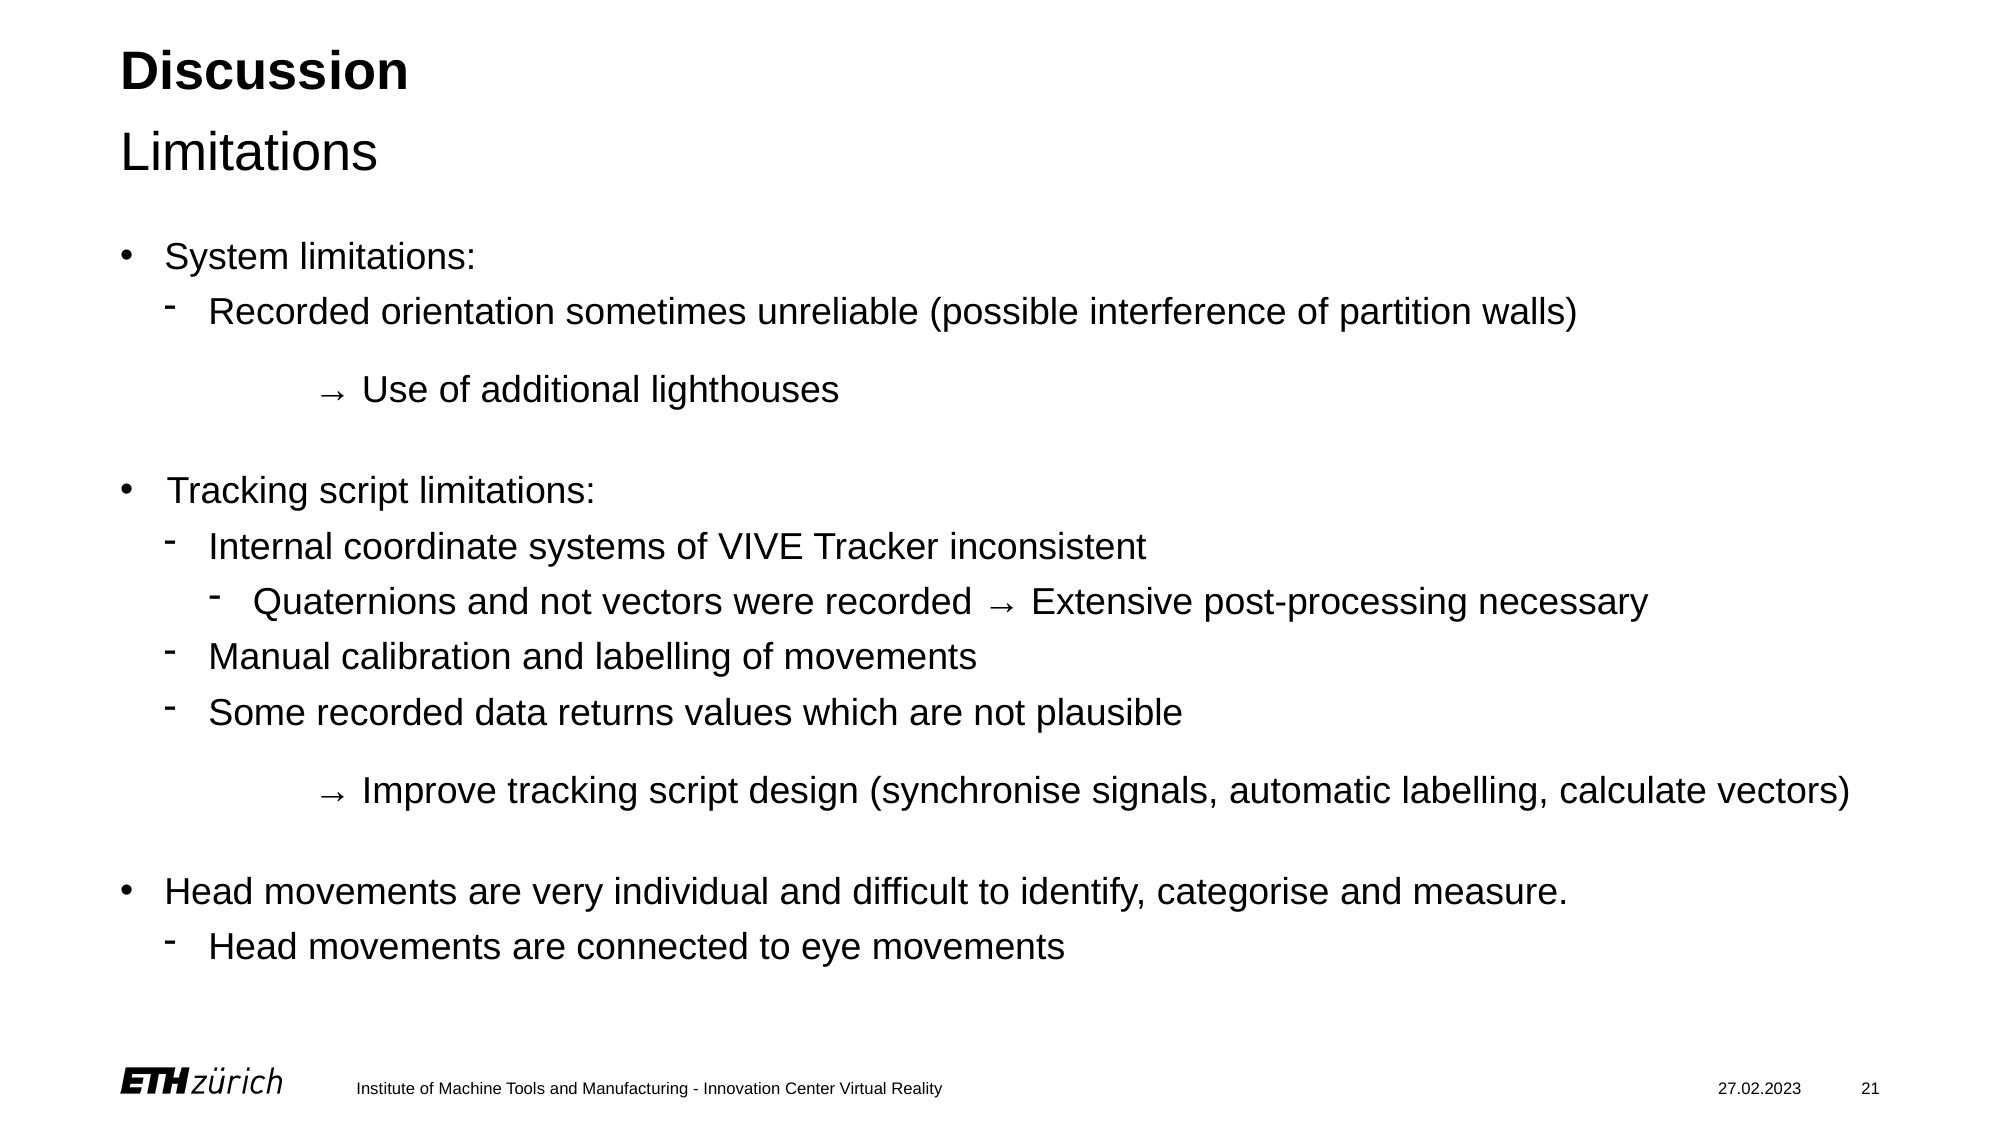

# Discussion Limitations
System limitations:
Recorded orientation sometimes unreliable (possible interference of partition walls)
	→ Use of additional lighthouses

Tracking script limitations:
Internal coordinate systems of VIVE Tracker inconsistent
Quaternions and not vectors were recorded → Extensive post-processing necessary
Manual calibration and labelling of movements
Some recorded data returns values which are not plausible
	→ Improve tracking script design (synchronise signals, automatic labelling, calculate vectors)

Head movements are very individual and difficult to identify, categorise and measure.
Head movements are connected to eye movements

Institute of Machine Tools and Manufacturing - Innovation Center Virtual Reality
27.02.2023
21